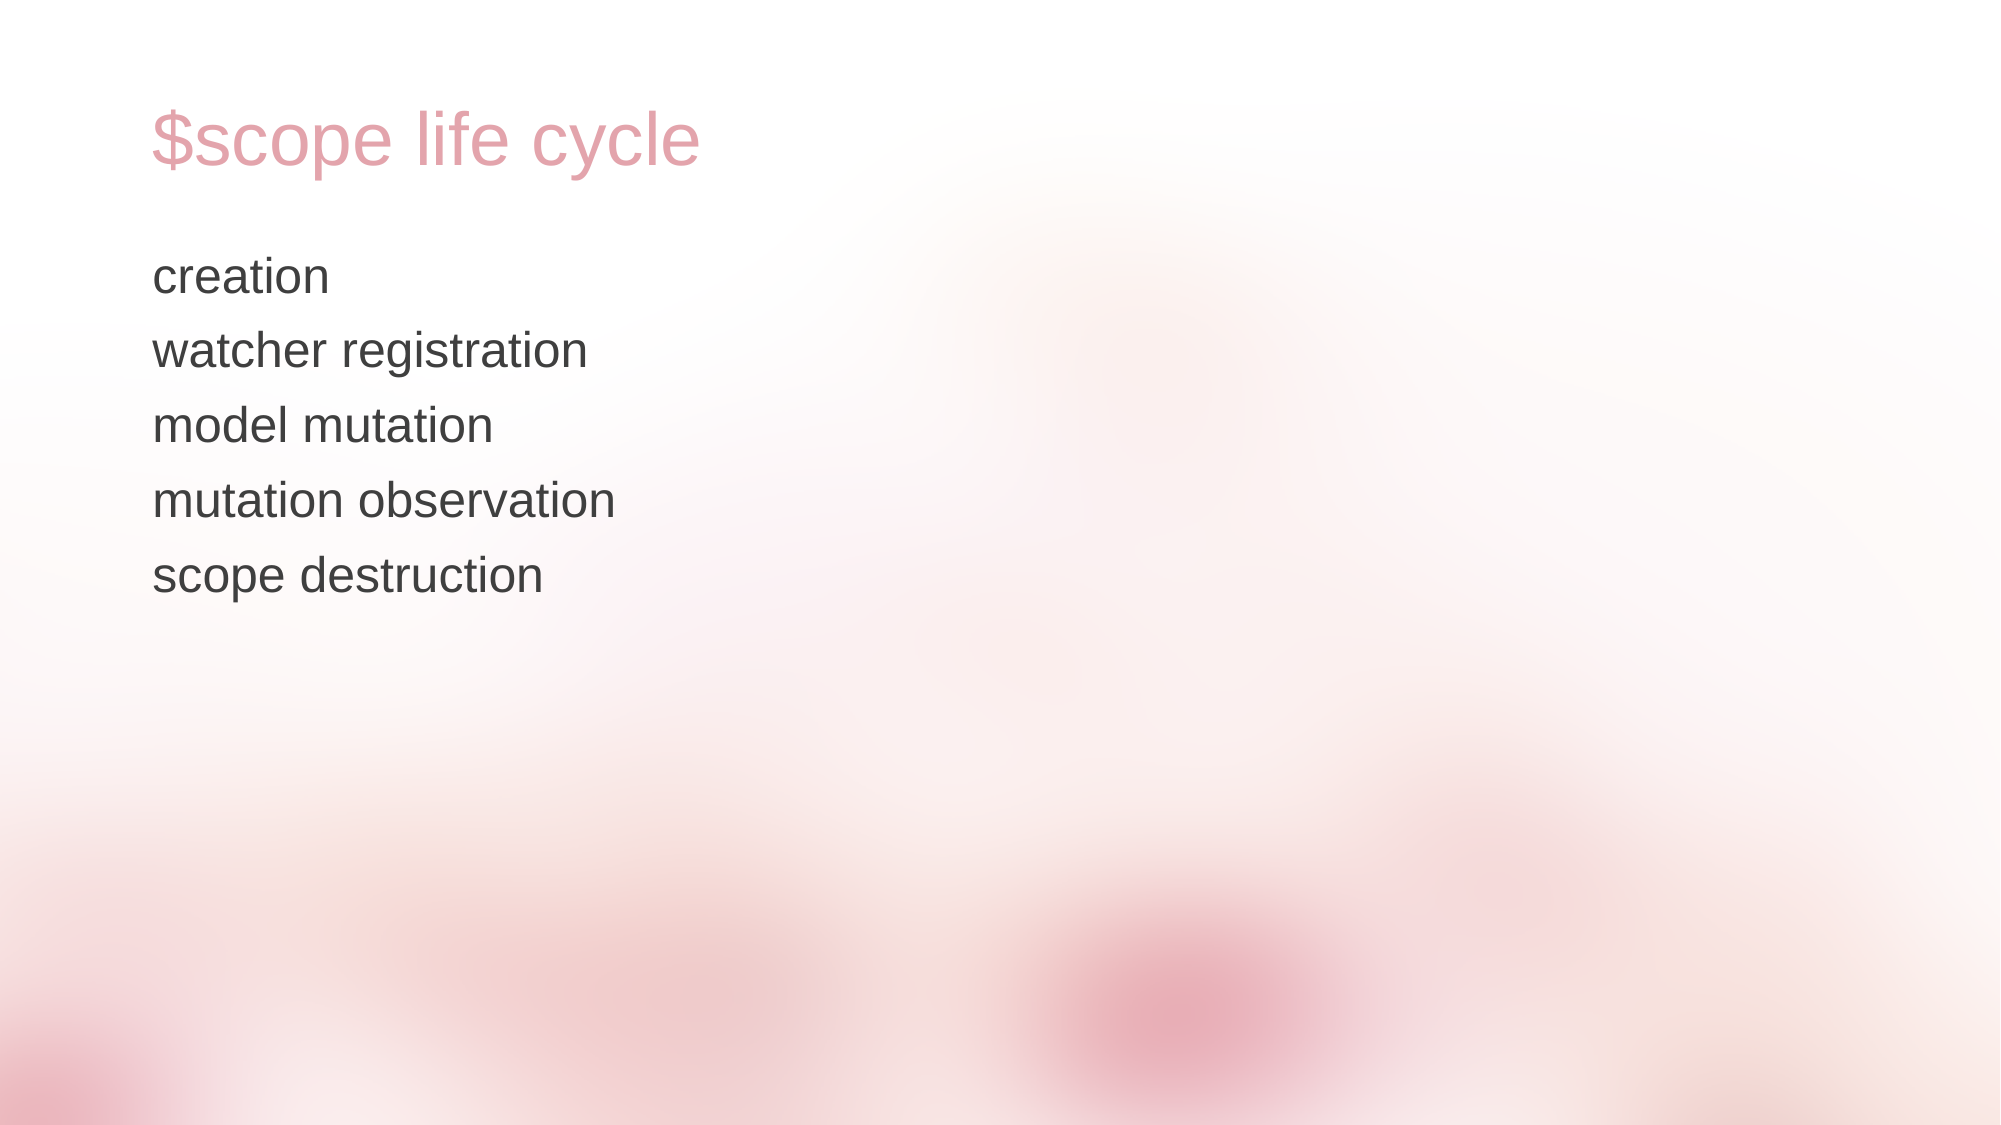

# $scope life cycle
creation
watcher registration
model mutation
mutation observation
scope destruction